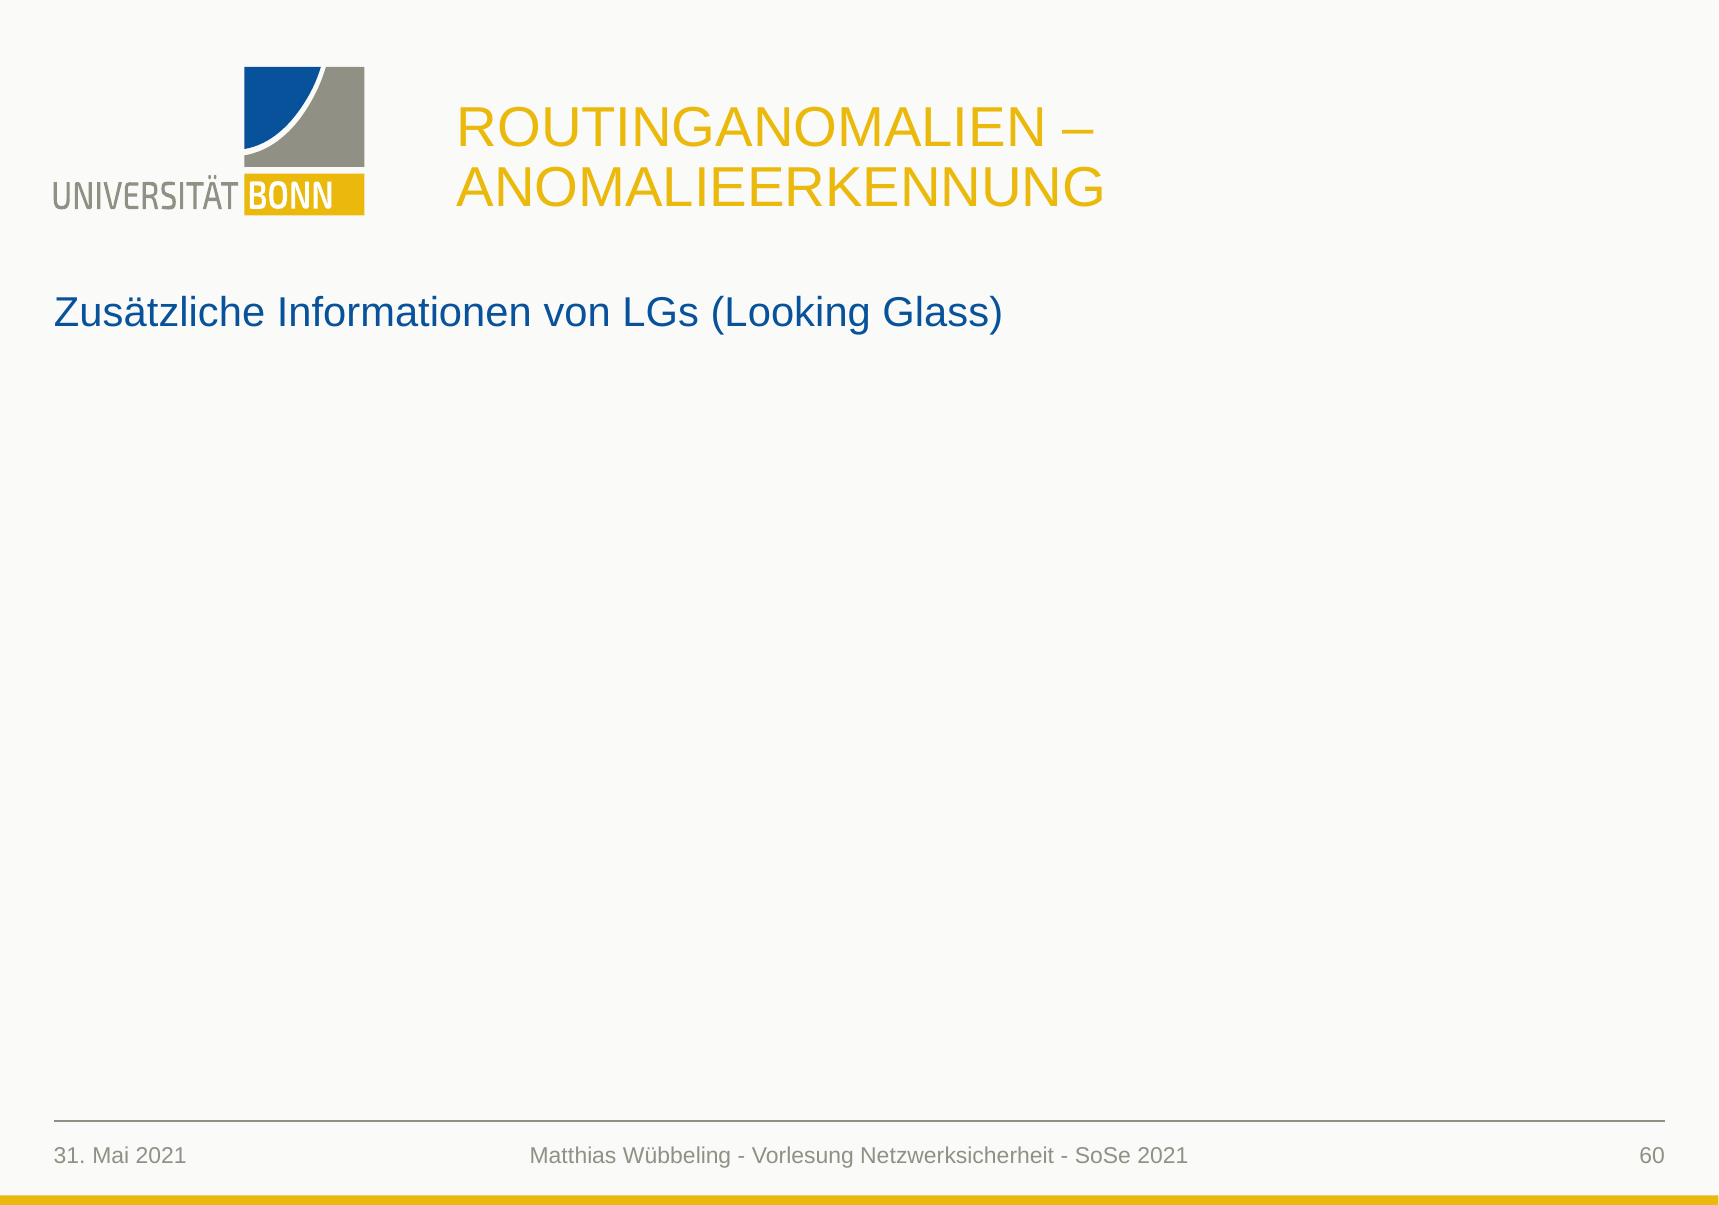

# RoutingAnomalien – Anomalieerkennung
Zusätzliche Informationen von LGs (Looking Glass)
31. Mai 2021
60
Matthias Wübbeling - Vorlesung Netzwerksicherheit - SoSe 2021